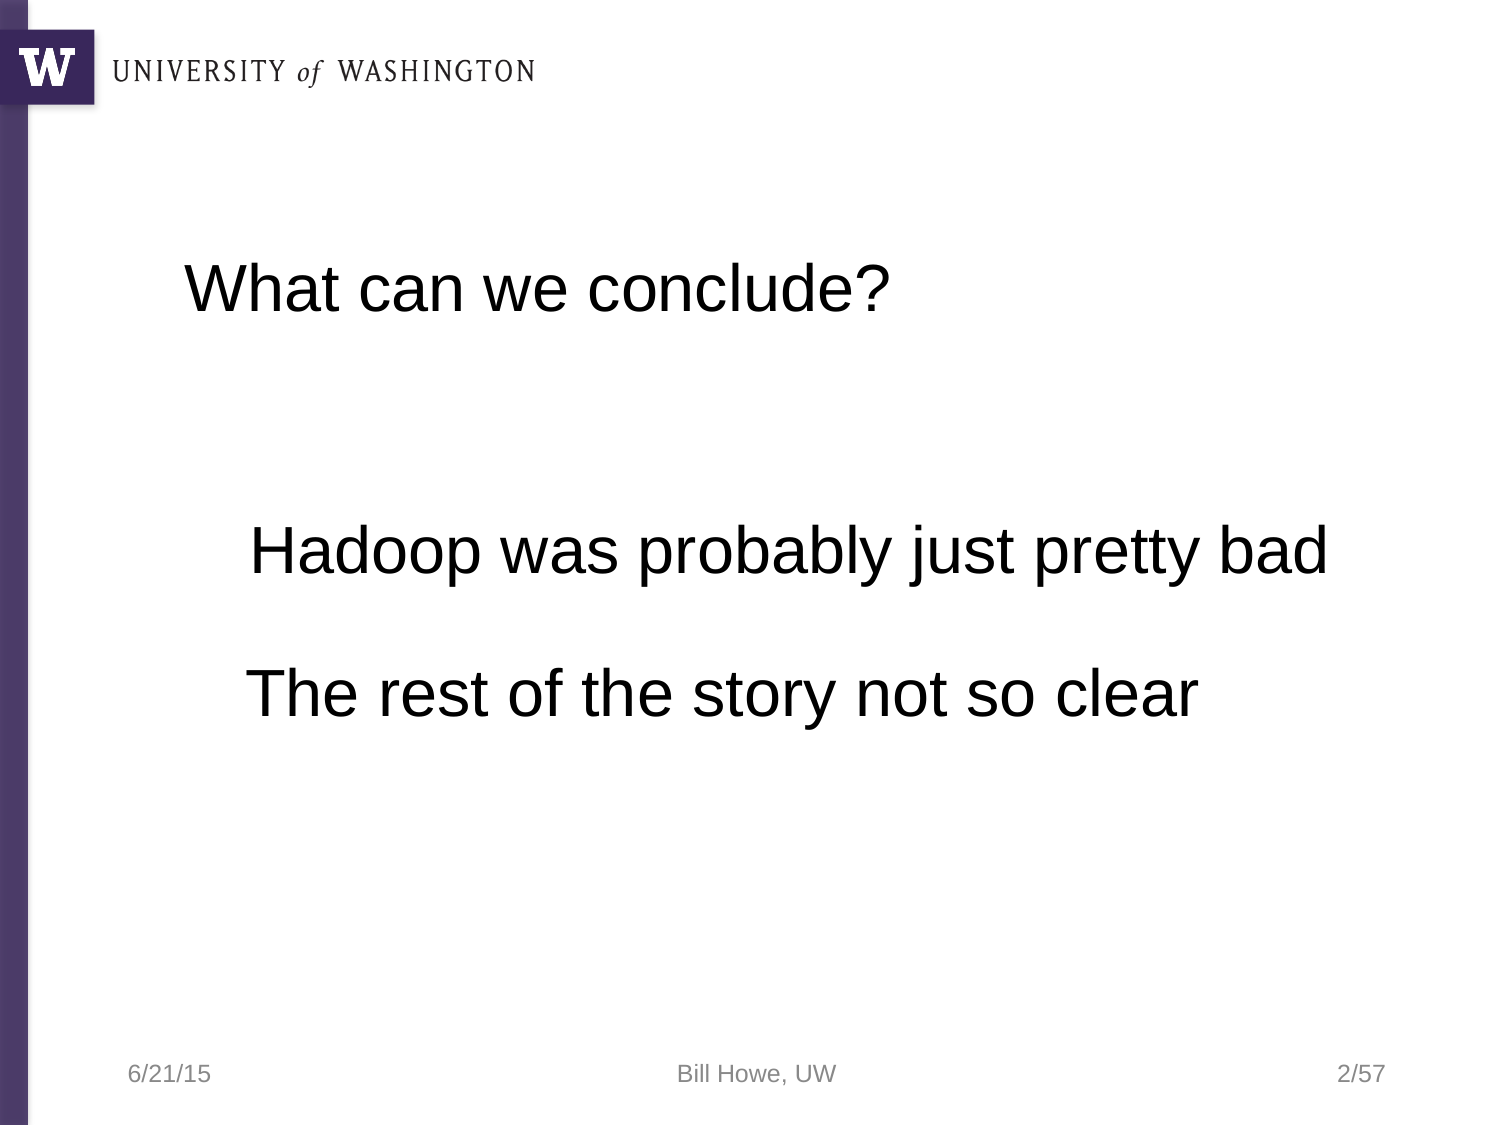

What can we conclude?

Hadoop was probably just pretty bad
The rest of the story not so clear
6/21/15
Bill Howe, UW
2